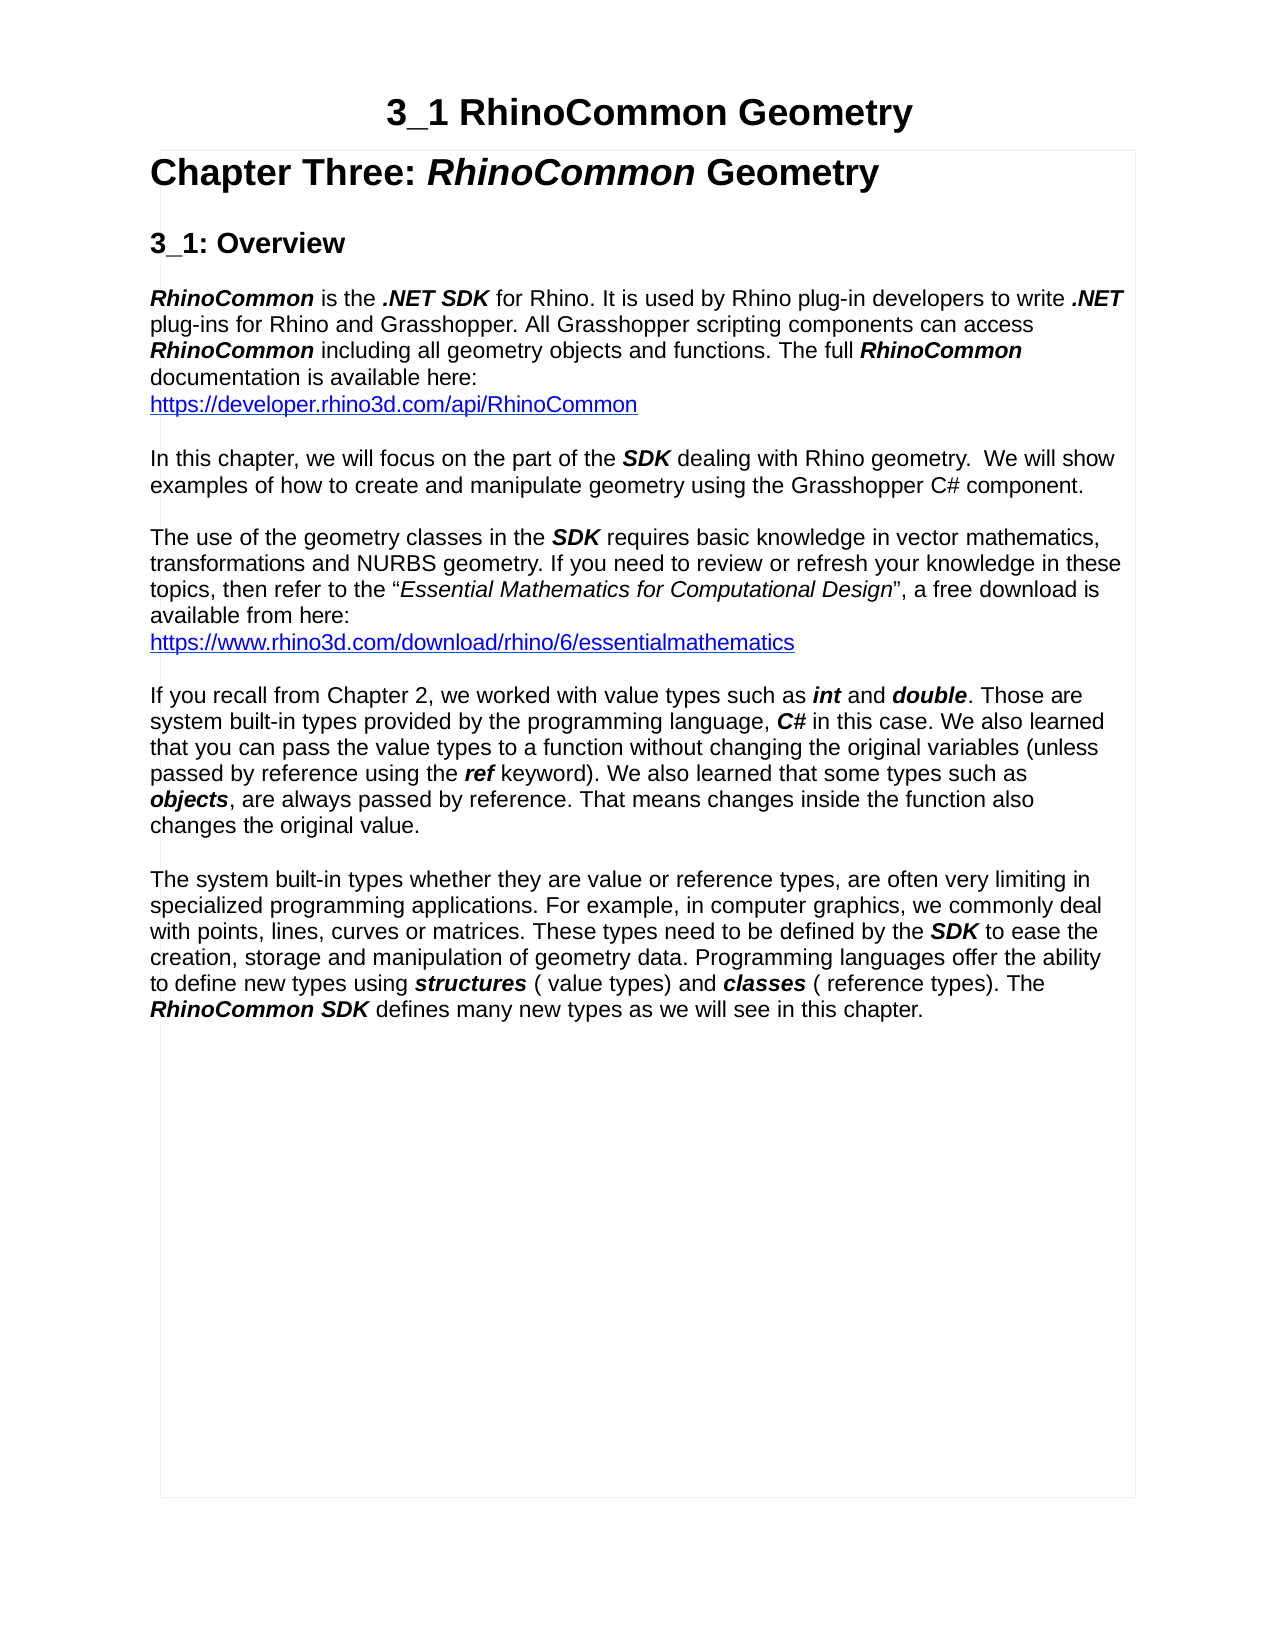

# 3_1 RhinoCommon Geometry
Chapter Three: RhinoCommon Geometry
3_1: Overview
RhinoCommon is the .NET SDK for Rhino. It is used by Rhino plug-in developers to write .NET plug-ins for Rhino and Grasshopper. All Grasshopper scripting components can access RhinoCommon including all geometry objects and functions. The full RhinoCommon documentation is available here:
https://developer.rhino3d.com/api/RhinoCommon

In this chapter, we will focus on the part of the SDK dealing with Rhino geometry. We will show examples of how to create and manipulate geometry using the Grasshopper C# component.

The use of the geometry classes in the SDK requires basic knowledge in vector mathematics, transformations and NURBS geometry. If you need to review or refresh your knowledge in these topics, then refer to the “Essential Mathematics for Computational Design”, a free download is available from here:
https://www.rhino3d.com/download/rhino/6/essentialmathematics

If you recall from Chapter 2, we worked with value types such as int and double. Those are system built-in types provided by the programming language, C# in this case. We also learned that you can pass the value types to a function without changing the original variables (unless passed by reference using the ref keyword). We also learned that some types such as objects, are always passed by reference. That means changes inside the function also changes the original value.

The system built-in types whether they are value or reference types, are often very limiting in specialized programming applications. For example, in computer graphics, we commonly deal with points, lines, curves or matrices. These types need to be defined by the SDK to ease the creation, storage and manipulation of geometry data. Programming languages offer the ability to define new types using structures ( value types) and classes ( reference types). The RhinoCommon SDK defines many new types as we will see in this chapter.